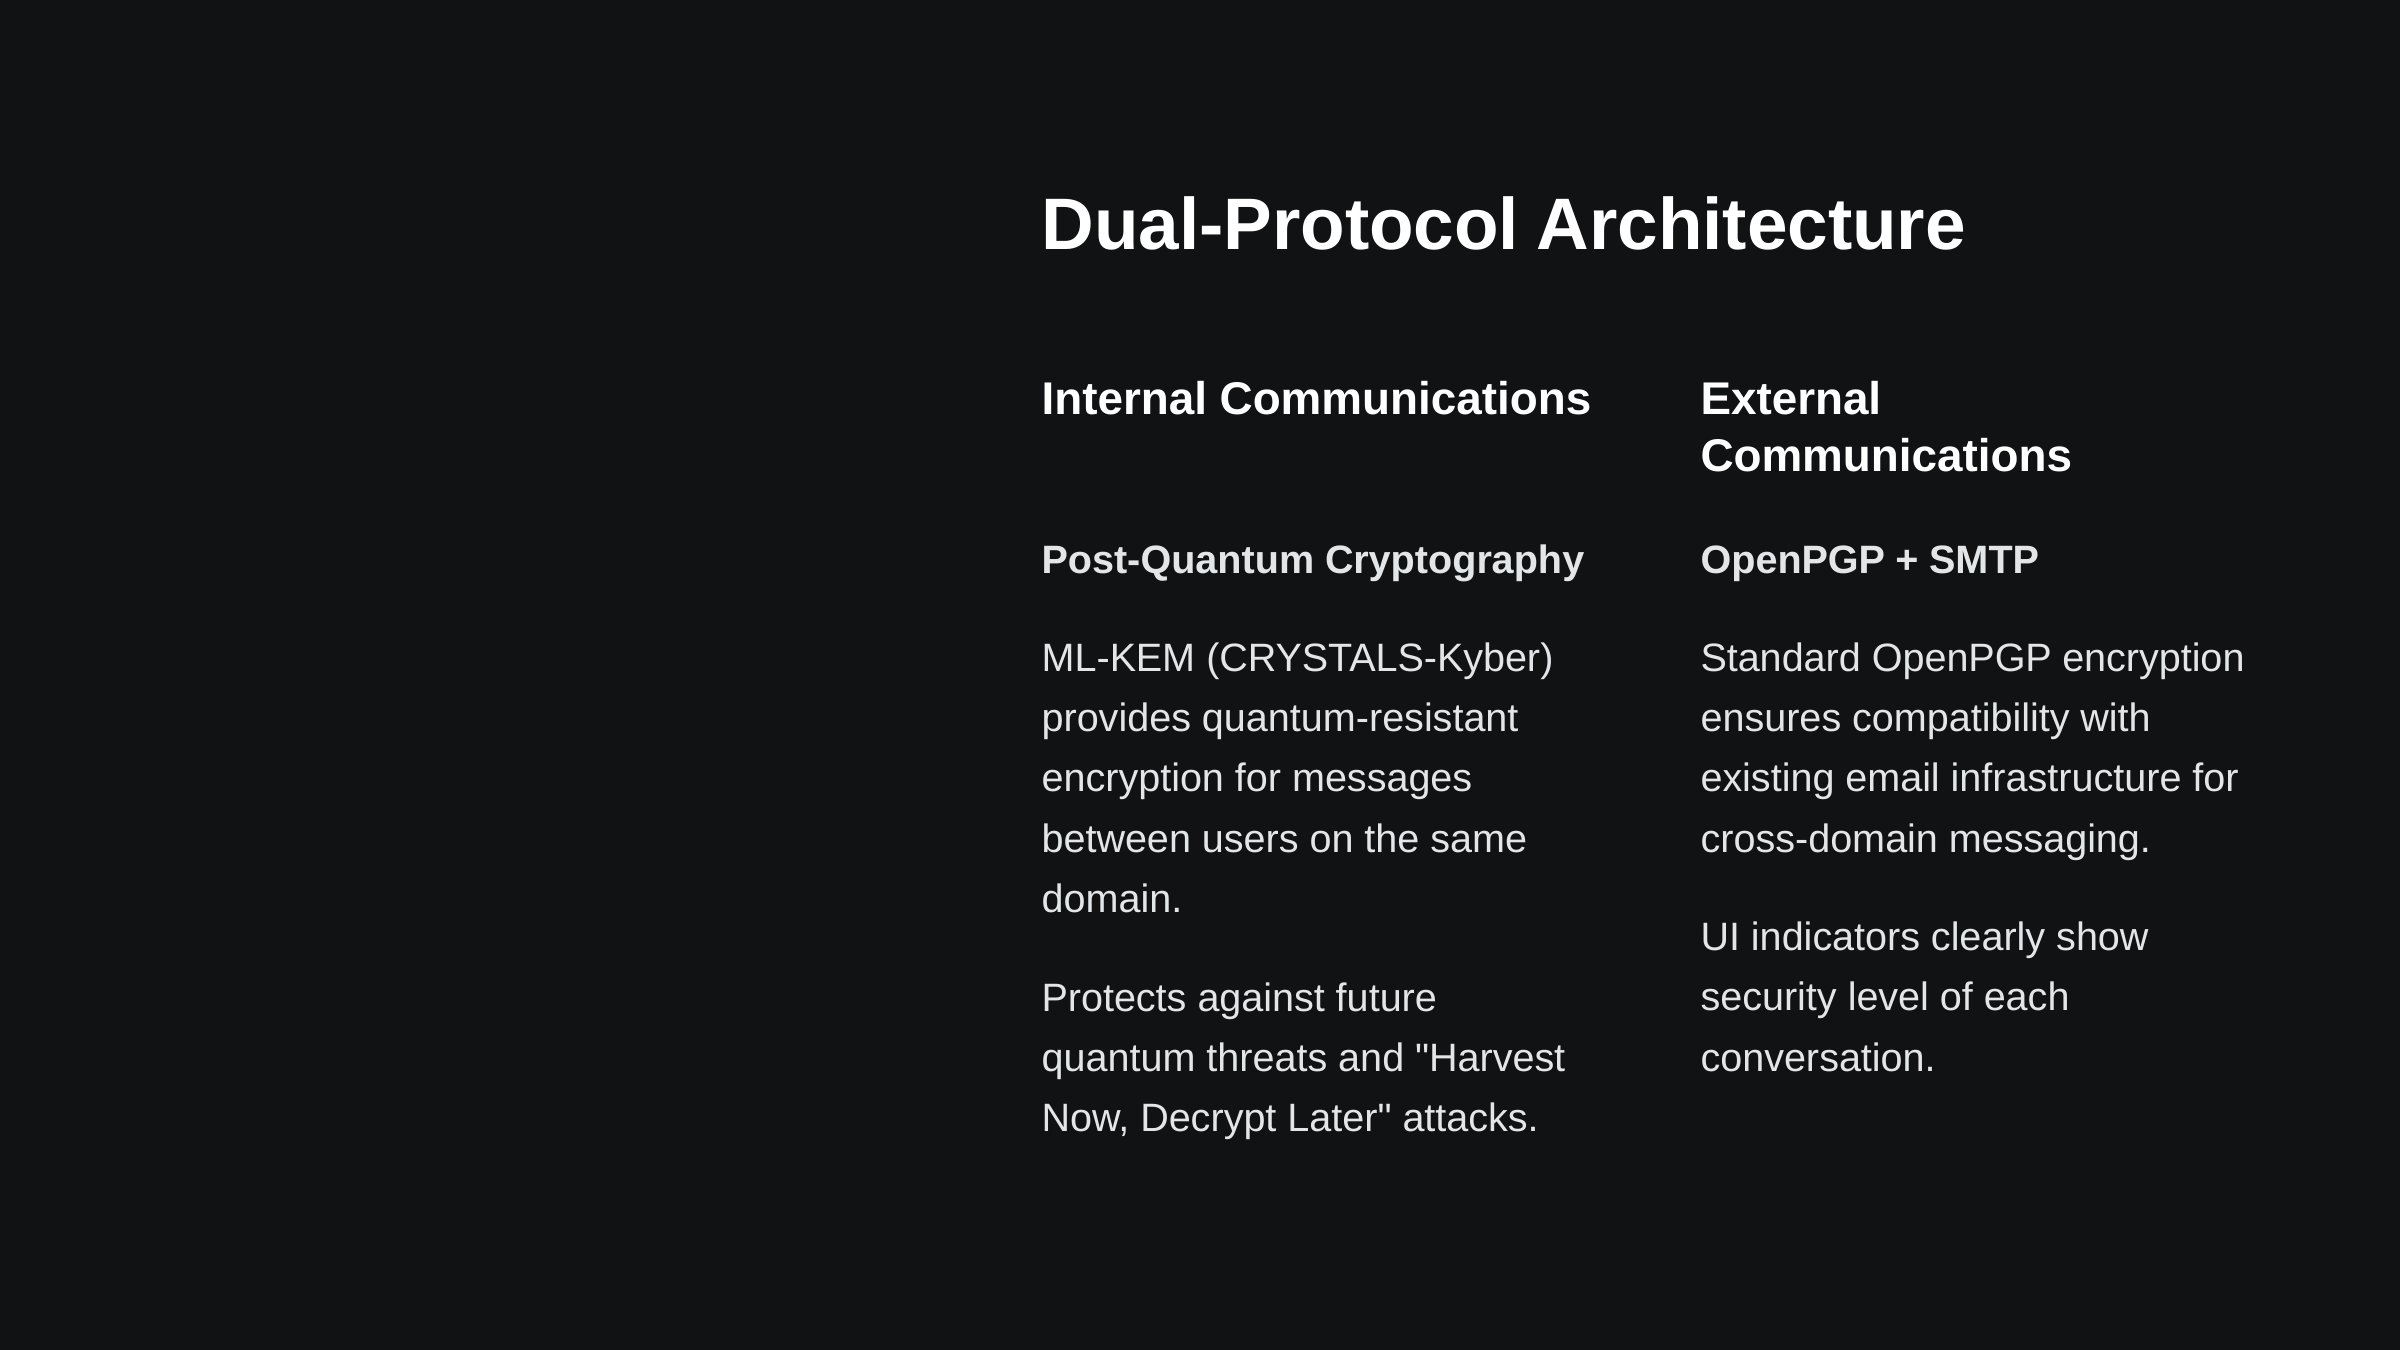

Dual-Protocol Architecture
Internal Communications
External Communications
Post-Quantum Cryptography
OpenPGP + SMTP
ML-KEM (CRYSTALS-Kyber) provides quantum-resistant encryption for messages between users on the same domain.
Standard OpenPGP encryption ensures compatibility with existing email infrastructure for cross-domain messaging.
UI indicators clearly show security level of each conversation.
Protects against future quantum threats and "Harvest Now, Decrypt Later" attacks.